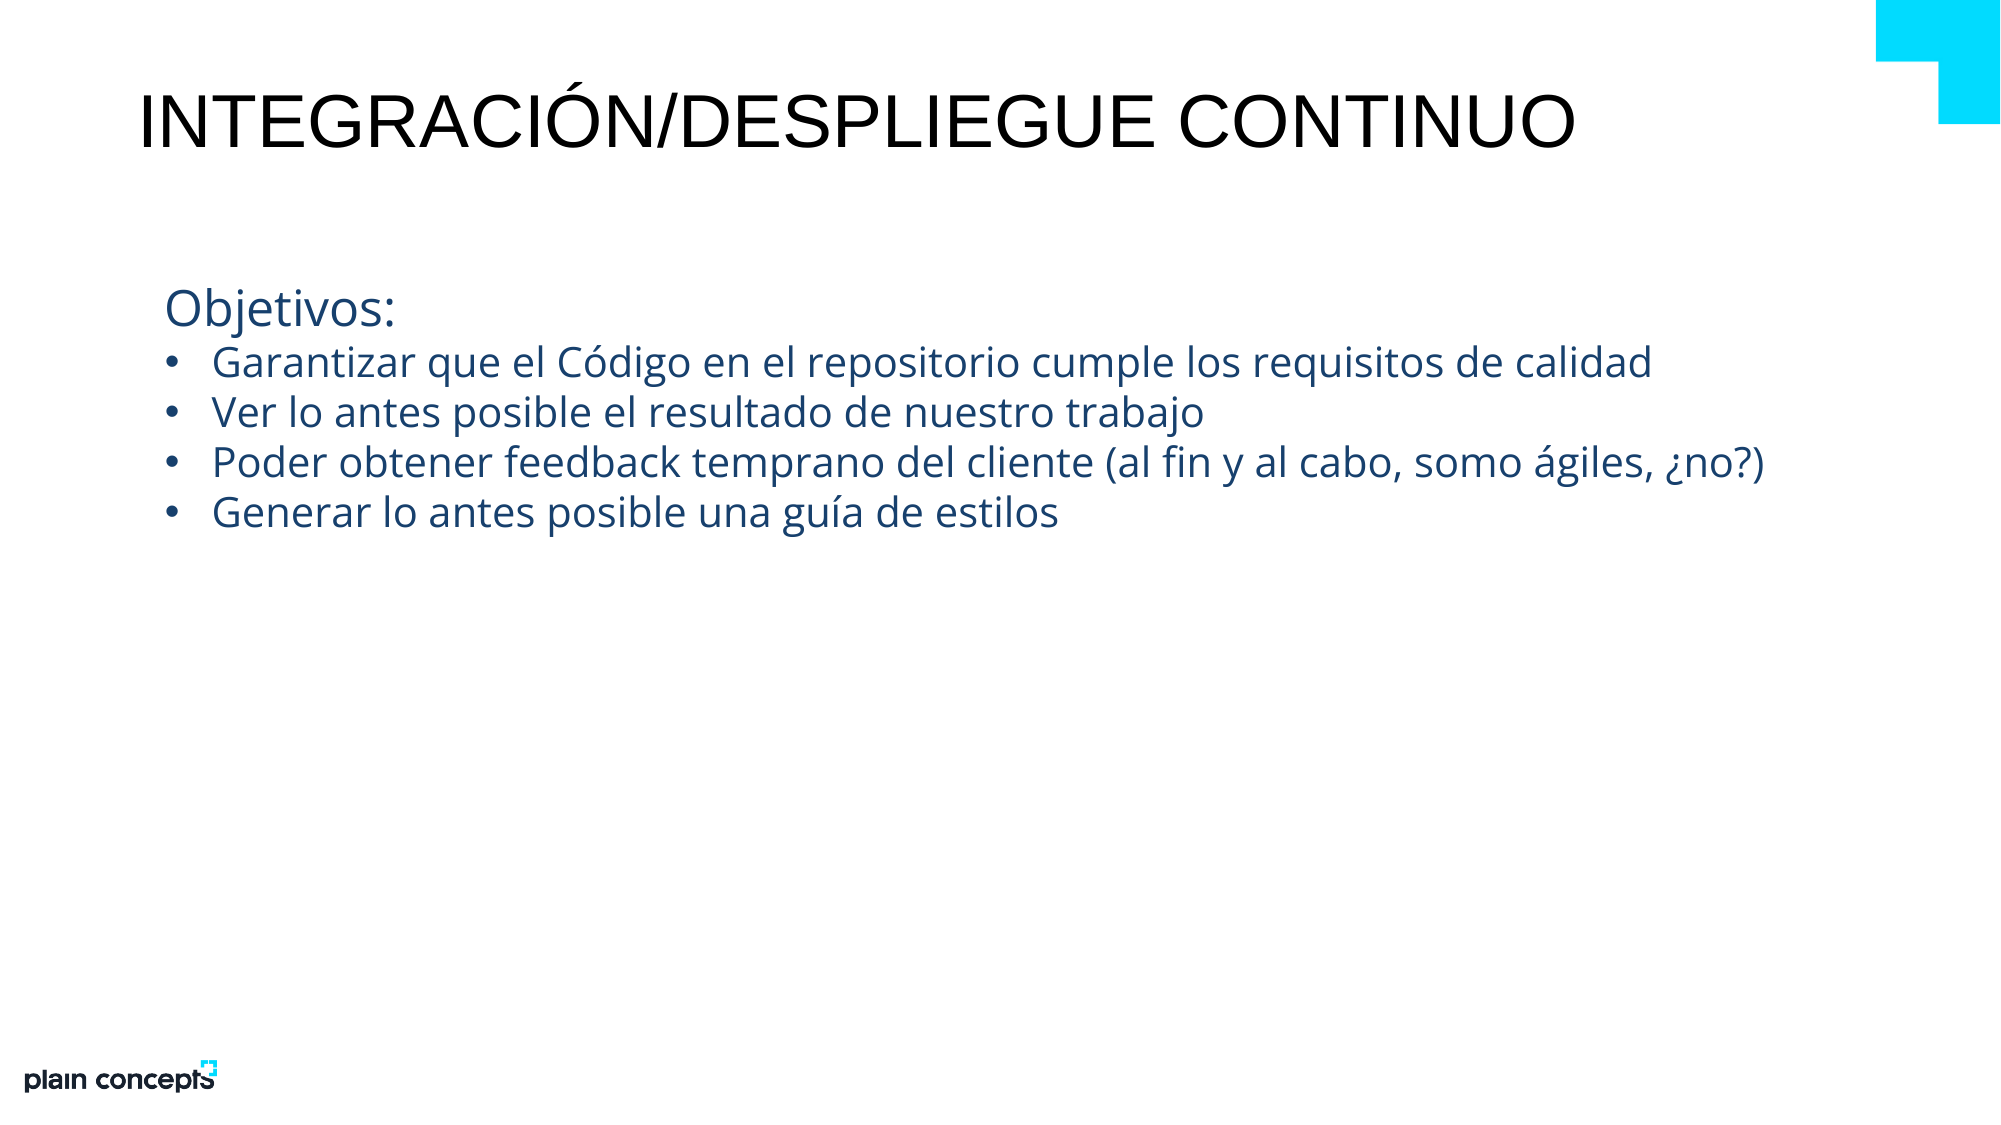

# Integración/DESPLIEGUE CONTINUO
Objetivos:
Garantizar que el Código en el repositorio cumple los requisitos de calidad
Ver lo antes posible el resultado de nuestro trabajo
Poder obtener feedback temprano del cliente (al fin y al cabo, somo ágiles, ¿no?)
Generar lo antes posible una guía de estilos